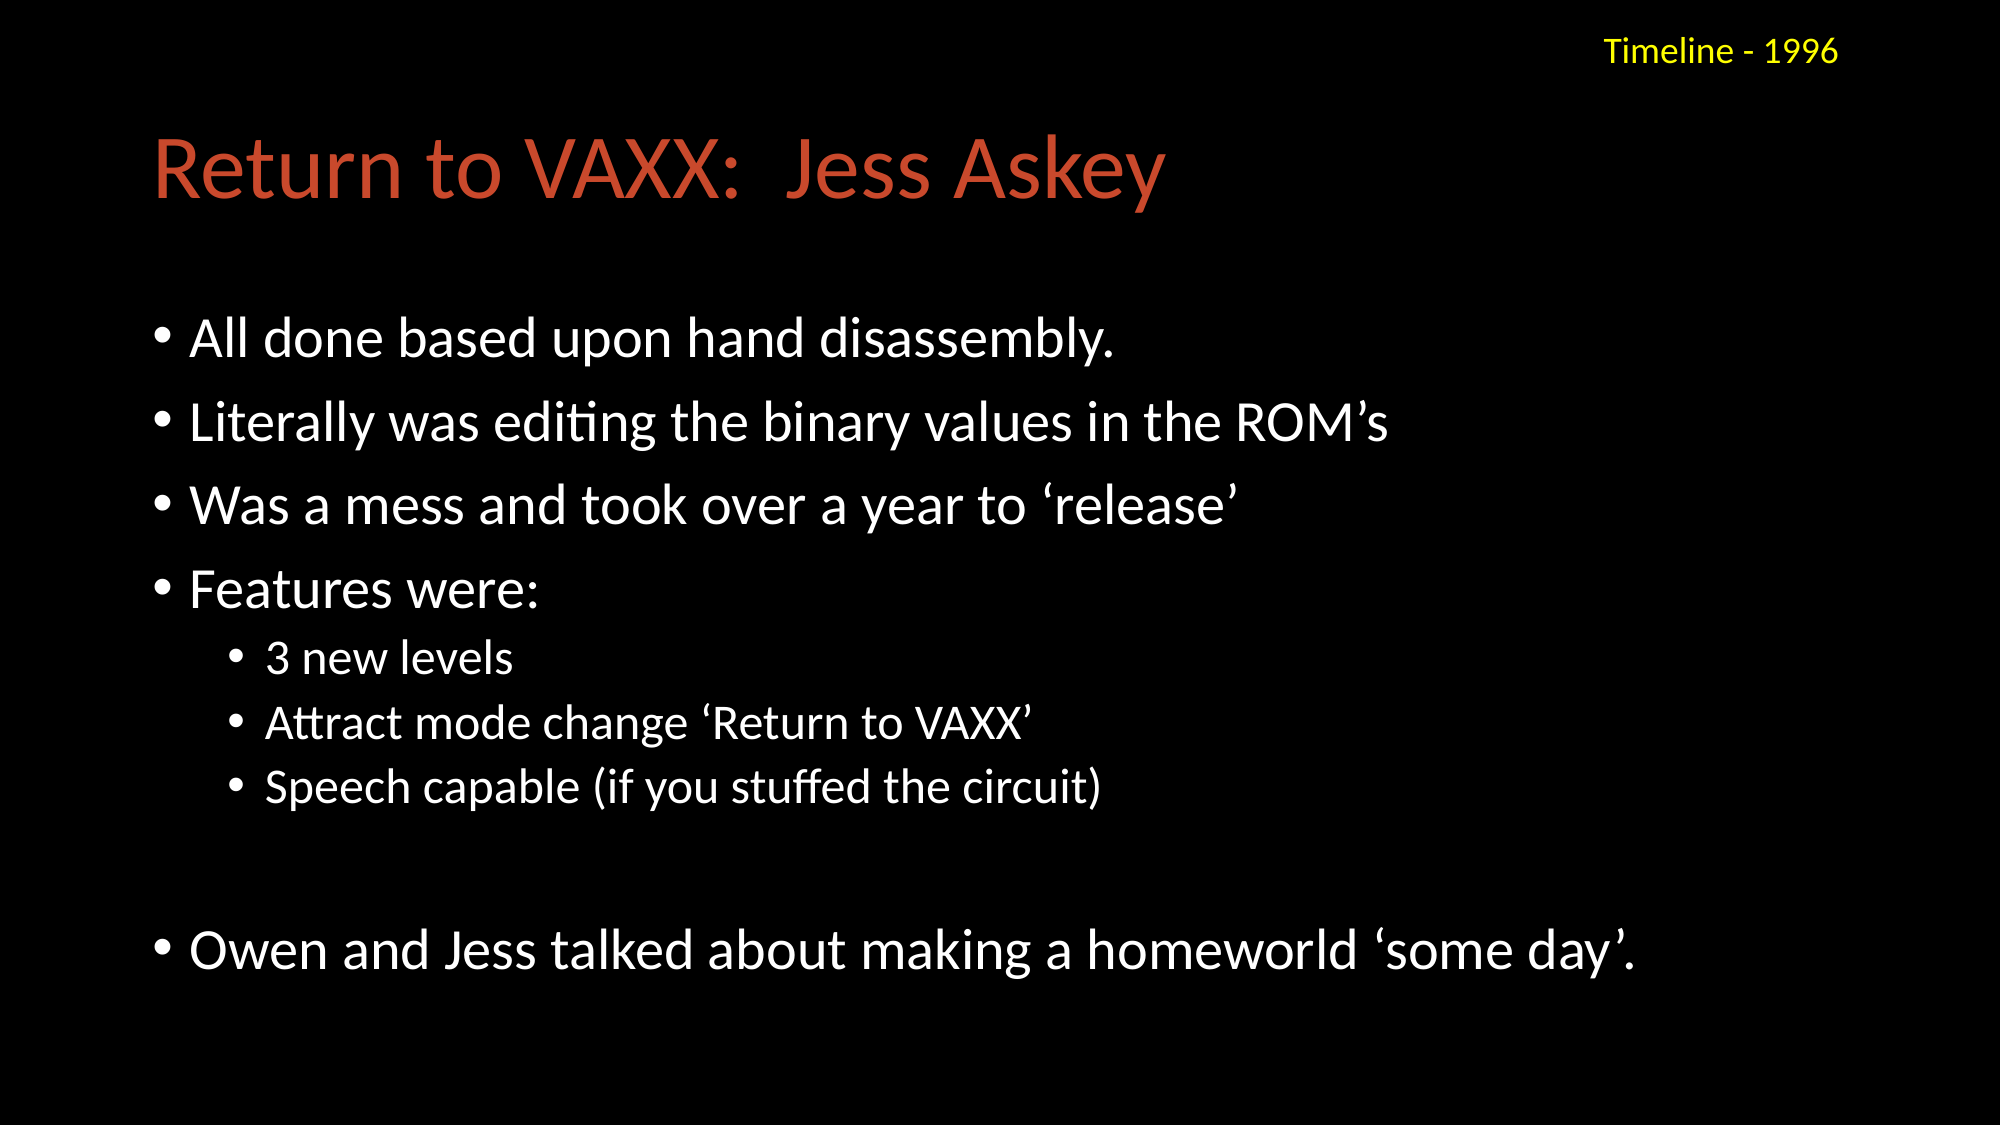

Timeline - 1996
# Return to VAXX:  Jess Askey
All done based upon hand disassembly.
Literally was editing the binary values in the ROM’s
Was a mess and took over a year to ‘release’
Features were:
3 new levels
Attract mode change ‘Return to VAXX’
Speech capable (if you stuffed the circuit)

Owen and Jess talked about making a homeworld ‘some day’.